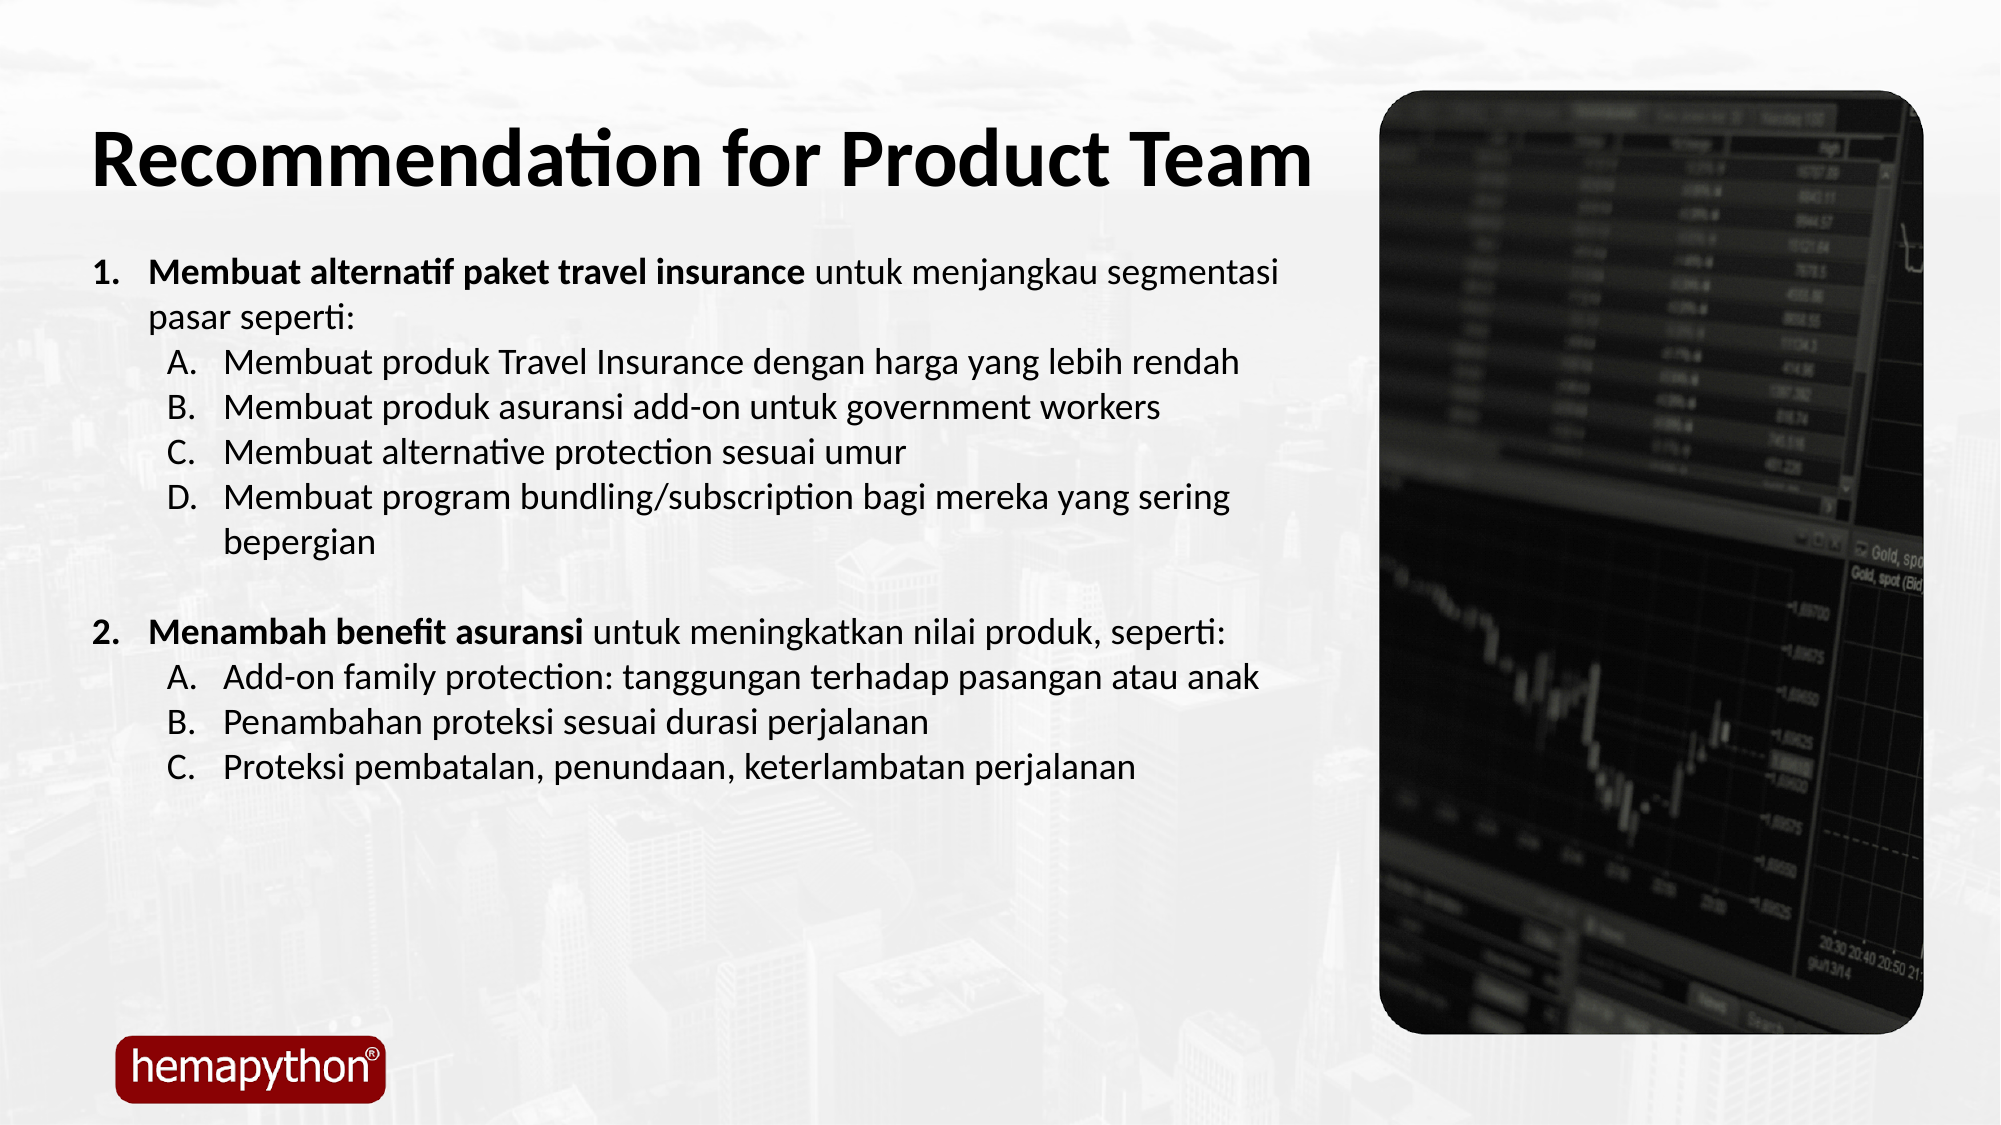

Recommendation for Product Team
Membuat alternatif paket travel insurance untuk menjangkau segmentasi pasar seperti:
Membuat produk Travel Insurance dengan harga yang lebih rendah
Membuat produk asuransi add-on untuk government workers
Membuat alternative protection sesuai umur
Membuat program bundling/subscription bagi mereka yang sering bepergian

Menambah benefit asuransi untuk meningkatkan nilai produk, seperti:
Add-on family protection: tanggungan terhadap pasangan atau anak
Penambahan proteksi sesuai durasi perjalanan
Proteksi pembatalan, penundaan, keterlambatan perjalanan